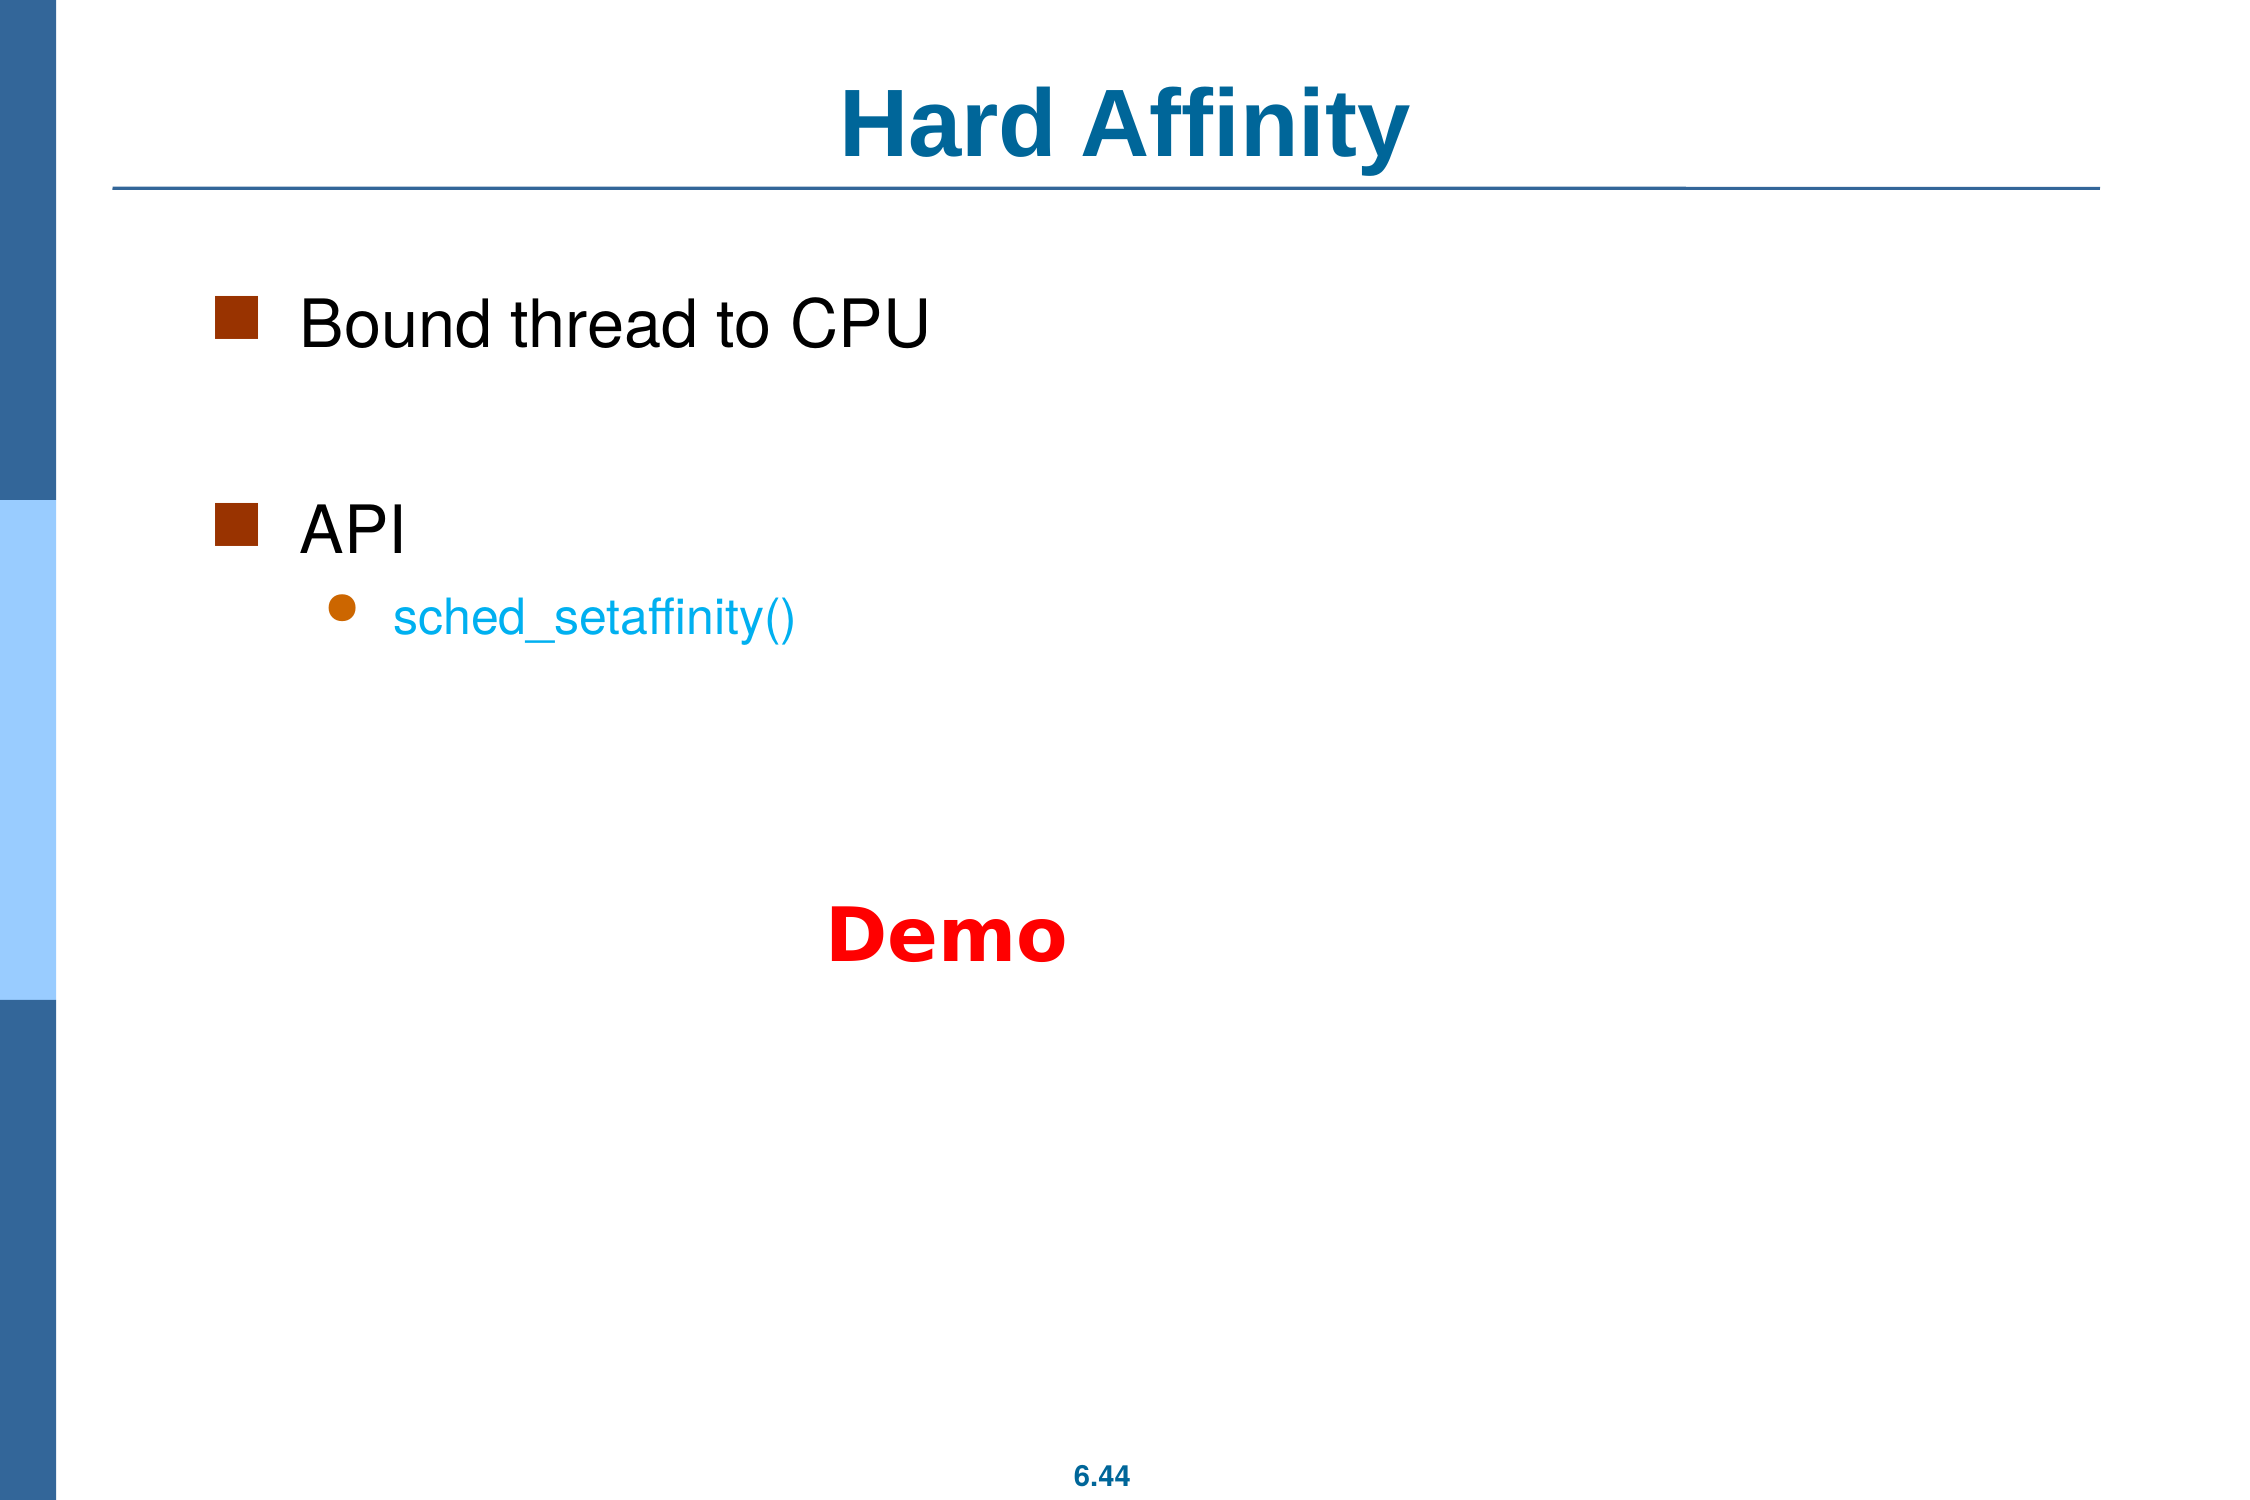

# Hard Affinity
Bound thread to CPU

API
sched_setaffinity()
Demo